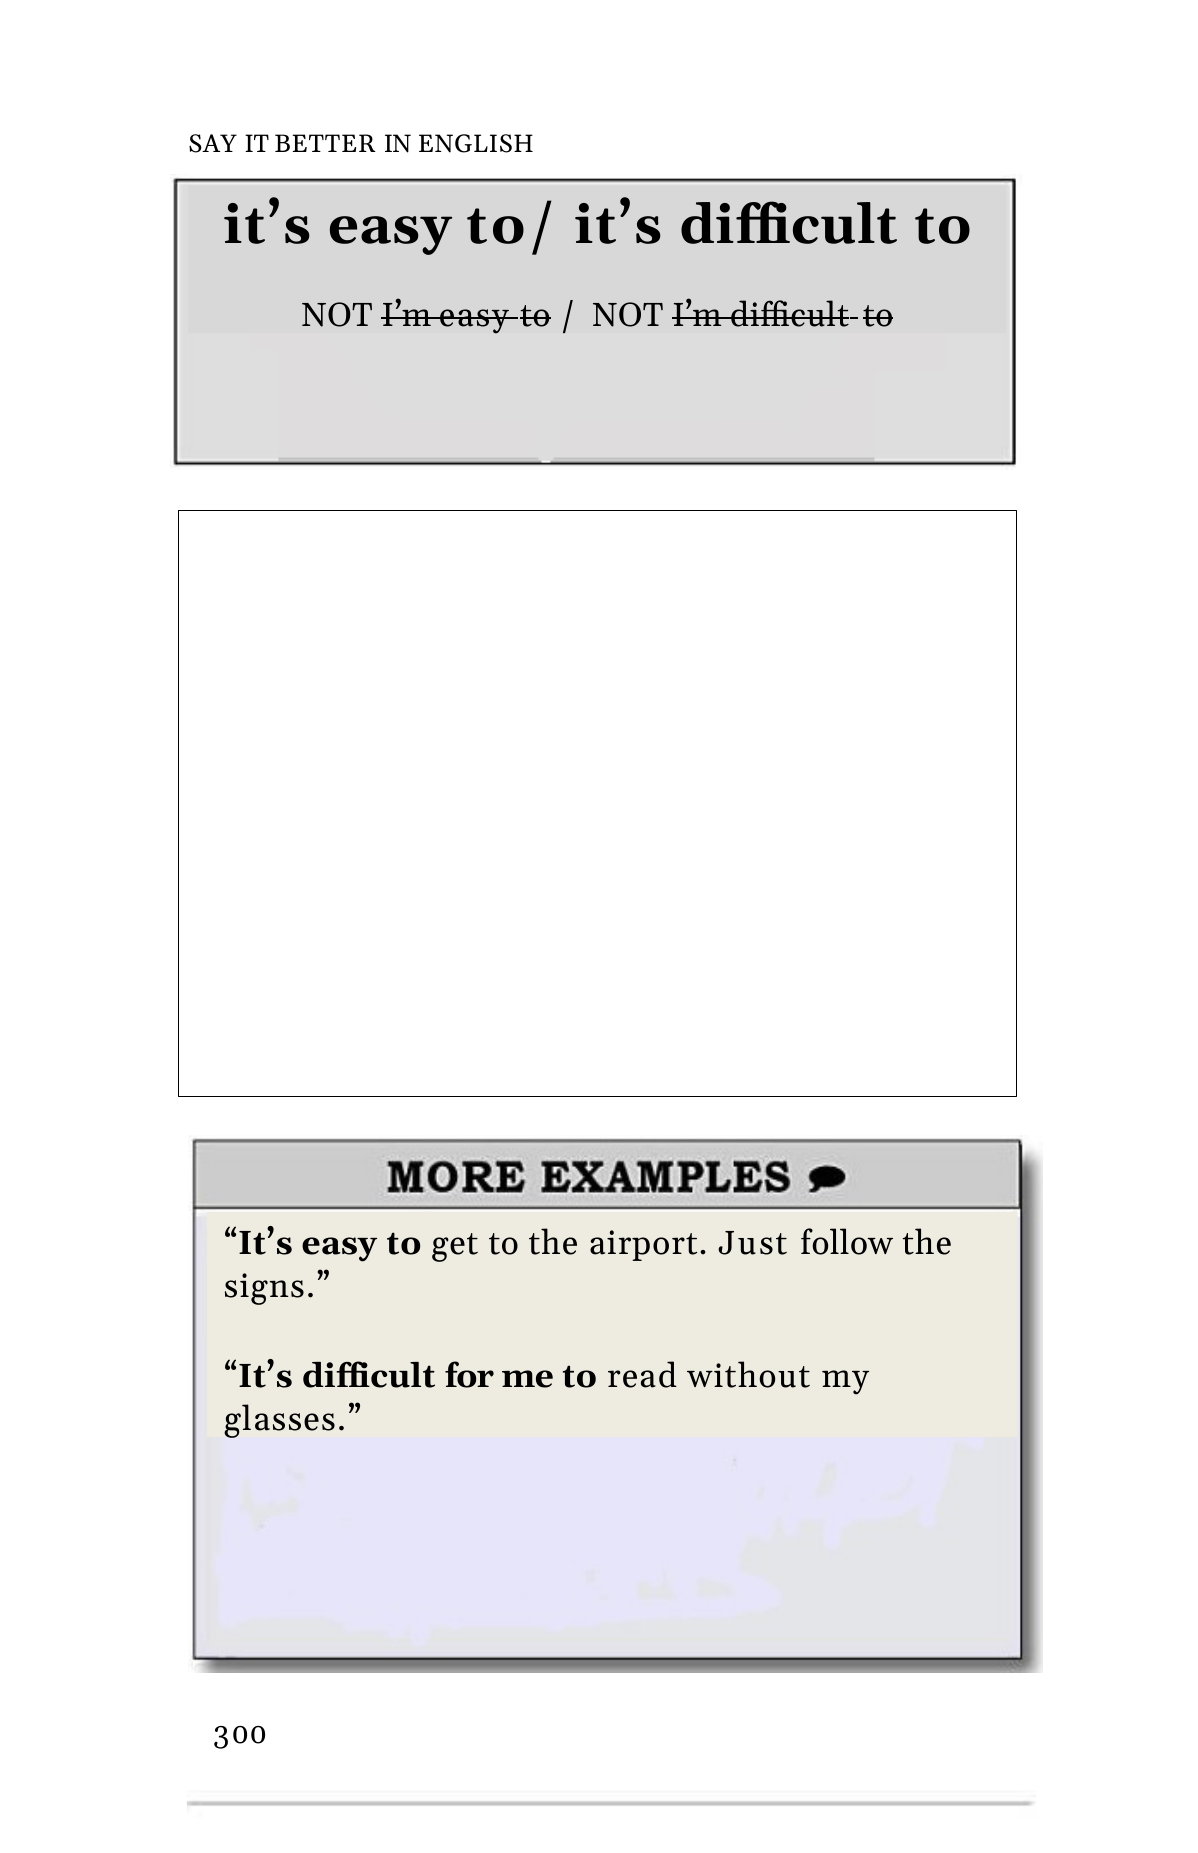

SAY IT BETTER IN ENGLISH

it’s easy to/ it’s difficult to
NOT I’m easy to / NOT I’m difficult to

“It’s easy to get to the airport. Just follow the  signs.”

“It’s difficult for me to read without my  glasses.”
300